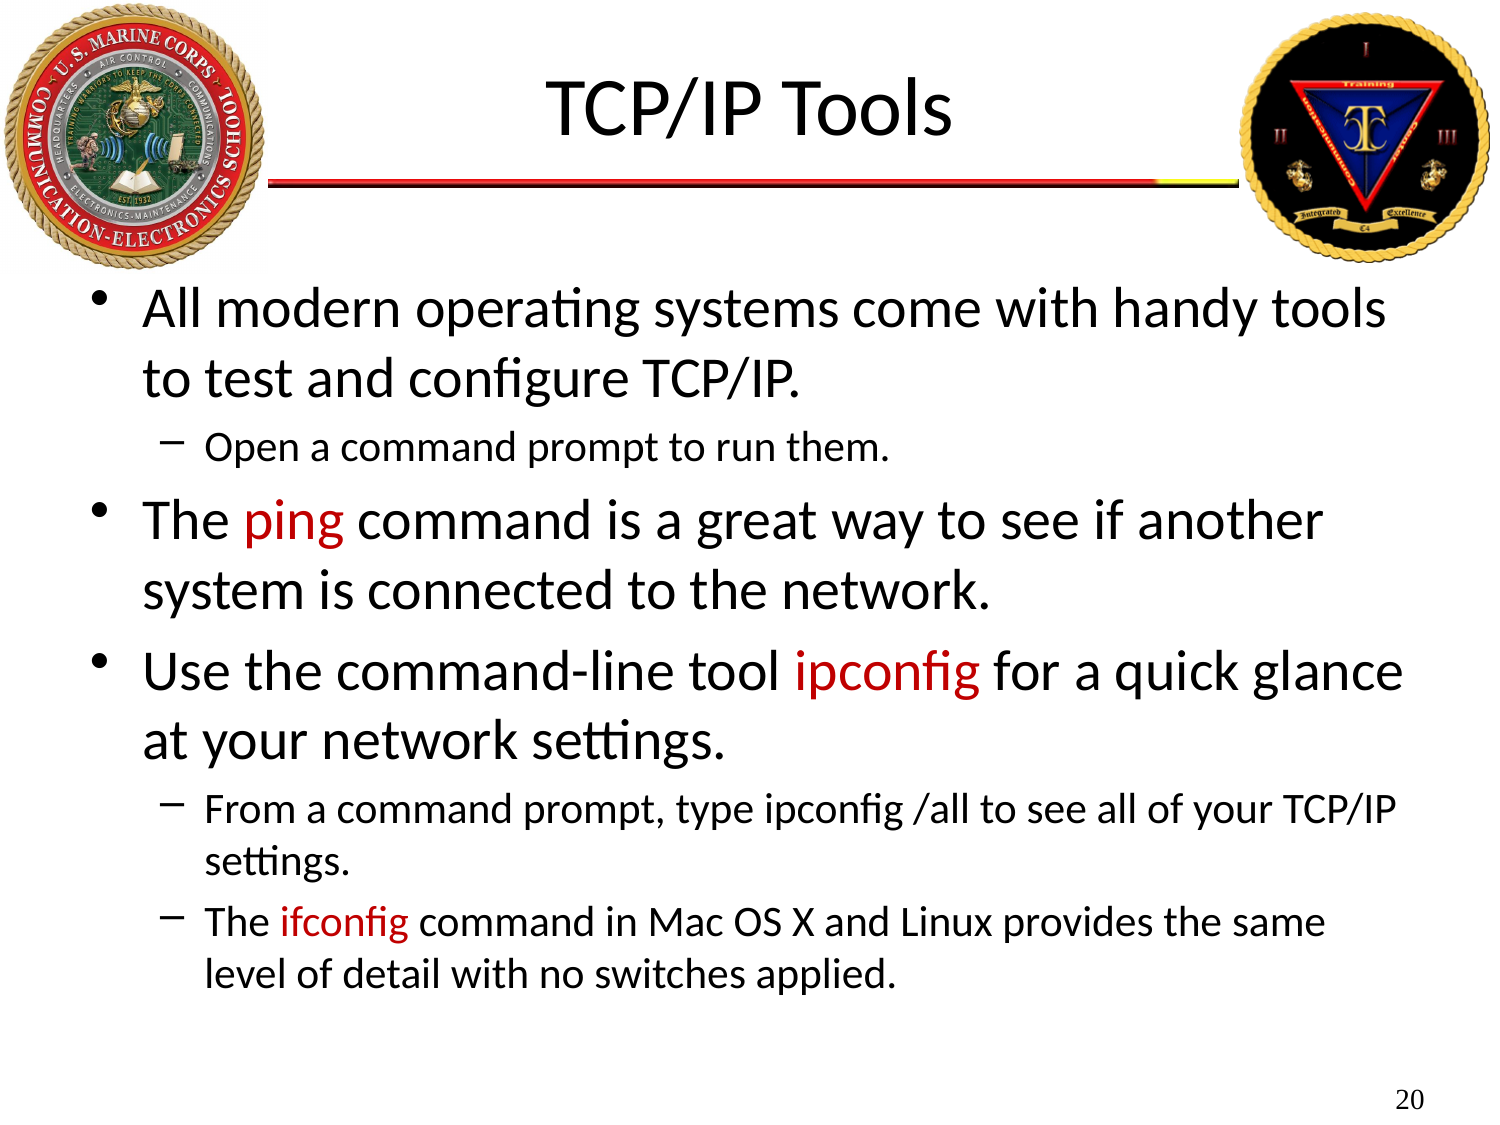

# TCP/IP Tools
All modern operating systems come with handy tools to test and configure TCP/IP.
Open a command prompt to run them.
The ping command is a great way to see if another system is connected to the network.
Use the command-line tool ipconfig for a quick glance at your network settings.
From a command prompt, type ipconfig /all to see all of your TCP/IP settings.
The ifconfig command in Mac OS X and Linux provides the same level of detail with no switches applied.